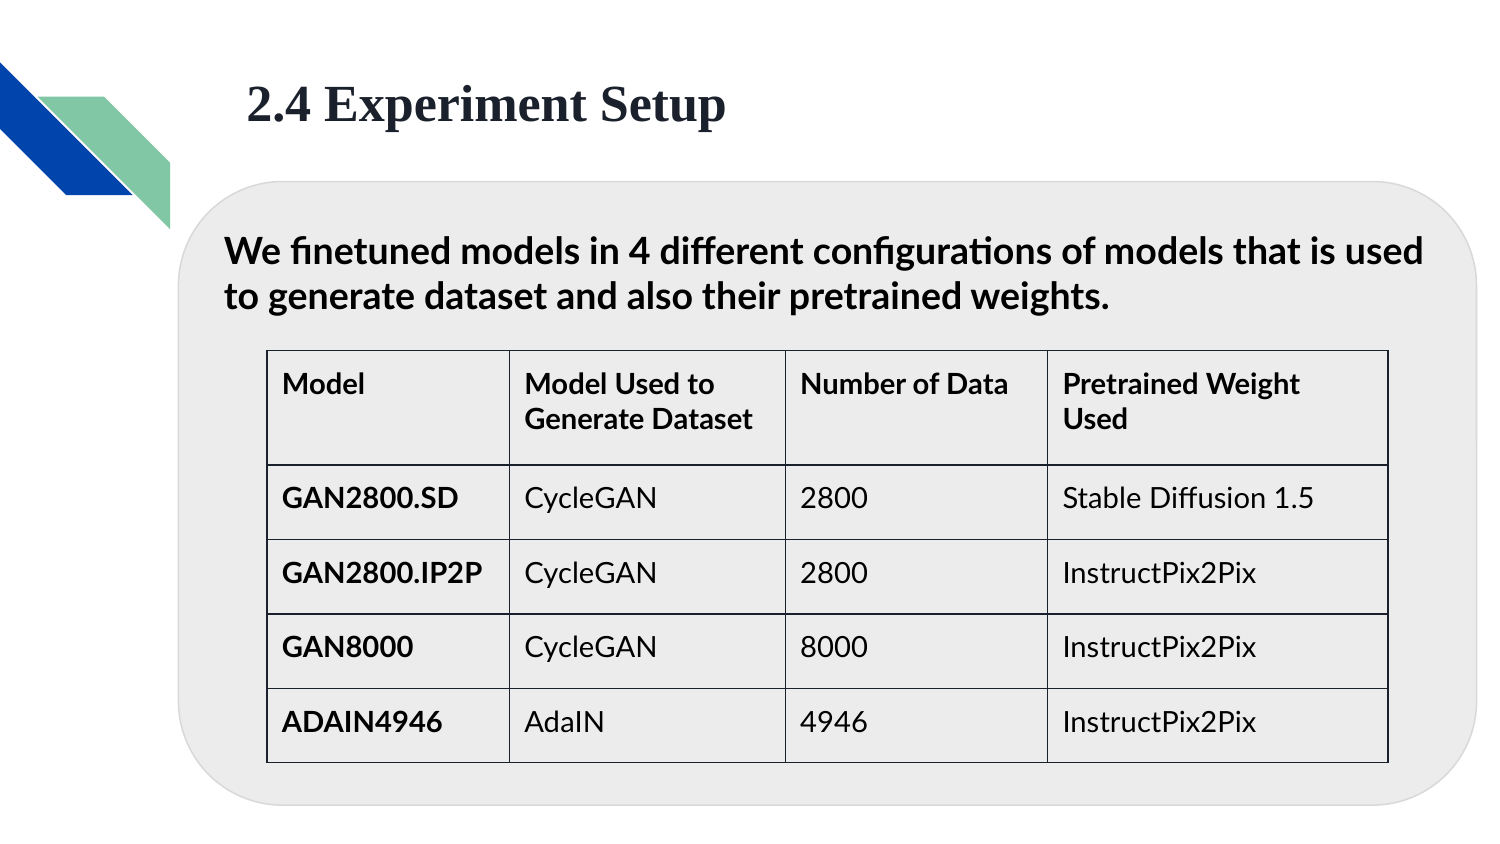

# 2.4 Experiment Setup
We finetuned models in 4 different configurations of models that is used to generate dataset and also their pretrained weights.

| Model | Model Used to Generate Dataset | Number of Data | Pretrained Weight Used |
| --- | --- | --- | --- |
| GAN2800.SD | CycleGAN | 2800 | Stable Diffusion 1.5 |
| GAN2800.IP2P | CycleGAN | 2800 | InstructPix2Pix |
| GAN8000 | CycleGAN | 8000 | InstructPix2Pix |
| ADAIN4946 | AdaIN | 4946 | InstructPix2Pix |